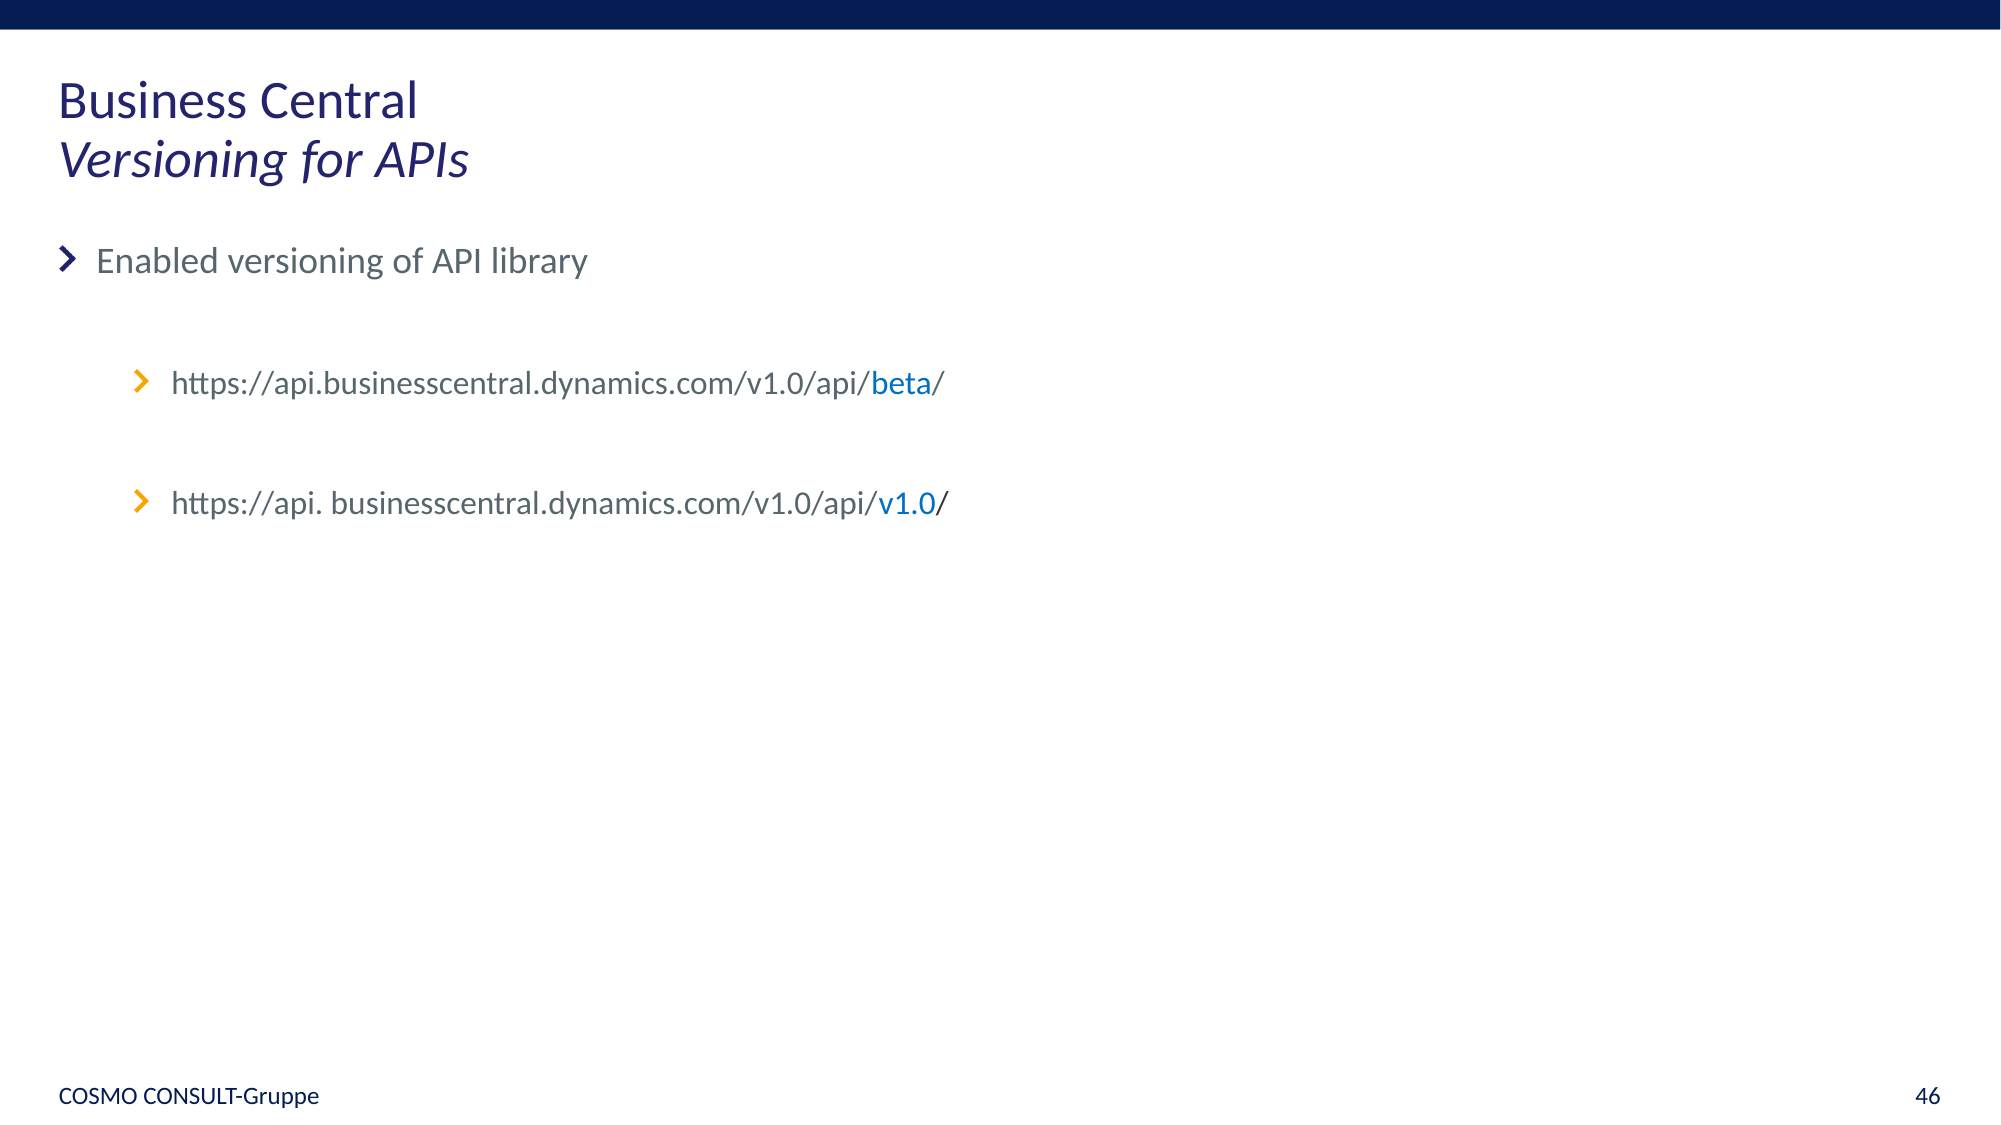

# Business Central Versioning for APIs
Enabled versioning of API library

https://api.businesscentral.dynamics.com/v1.0/api/beta/

https://api. businesscentral.dynamics.com/v1.0/api/v1.0/